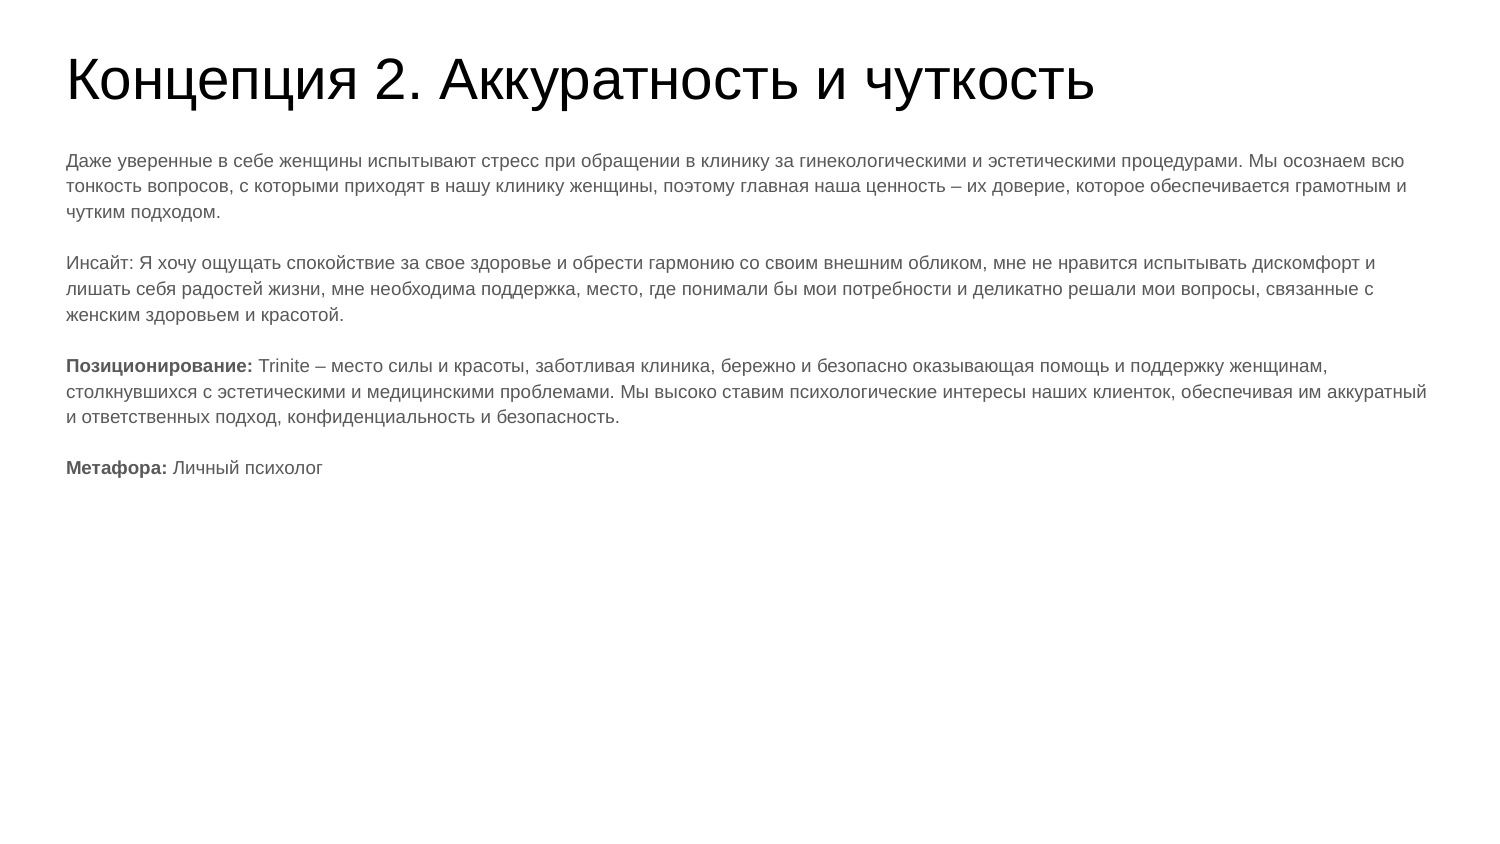

# Концепция 2. Аккуратность и чуткость
Даже уверенные в себе женщины испытывают стресс при обращении в клинику за гинекологическими и эстетическими процедурами. Мы осознаем всю тонкость вопросов, с которыми приходят в нашу клинику женщины, поэтому главная наша ценность – их доверие, которое обеспечивается грамотным и чутким подходом.
Инсайт: Я хочу ощущать спокойствие за свое здоровье и обрести гармонию со своим внешним обликом, мне не нравится испытывать дискомфорт и лишать себя радостей жизни, мне необходима поддержка, место, где понимали бы мои потребности и деликатно решали мои вопросы, связанные с женским здоровьем и красотой.
Позиционирование: Trinite – место силы и красоты, заботливая клиника, бережно и безопасно оказывающая помощь и поддержку женщинам, столкнувшихся с эстетическими и медицинскими проблемами. Мы высоко ставим психологические интересы наших клиенток, обеспечивая им аккуратный и ответственных подход, конфиденциальность и безопасность.
Метафора: Личный психолог